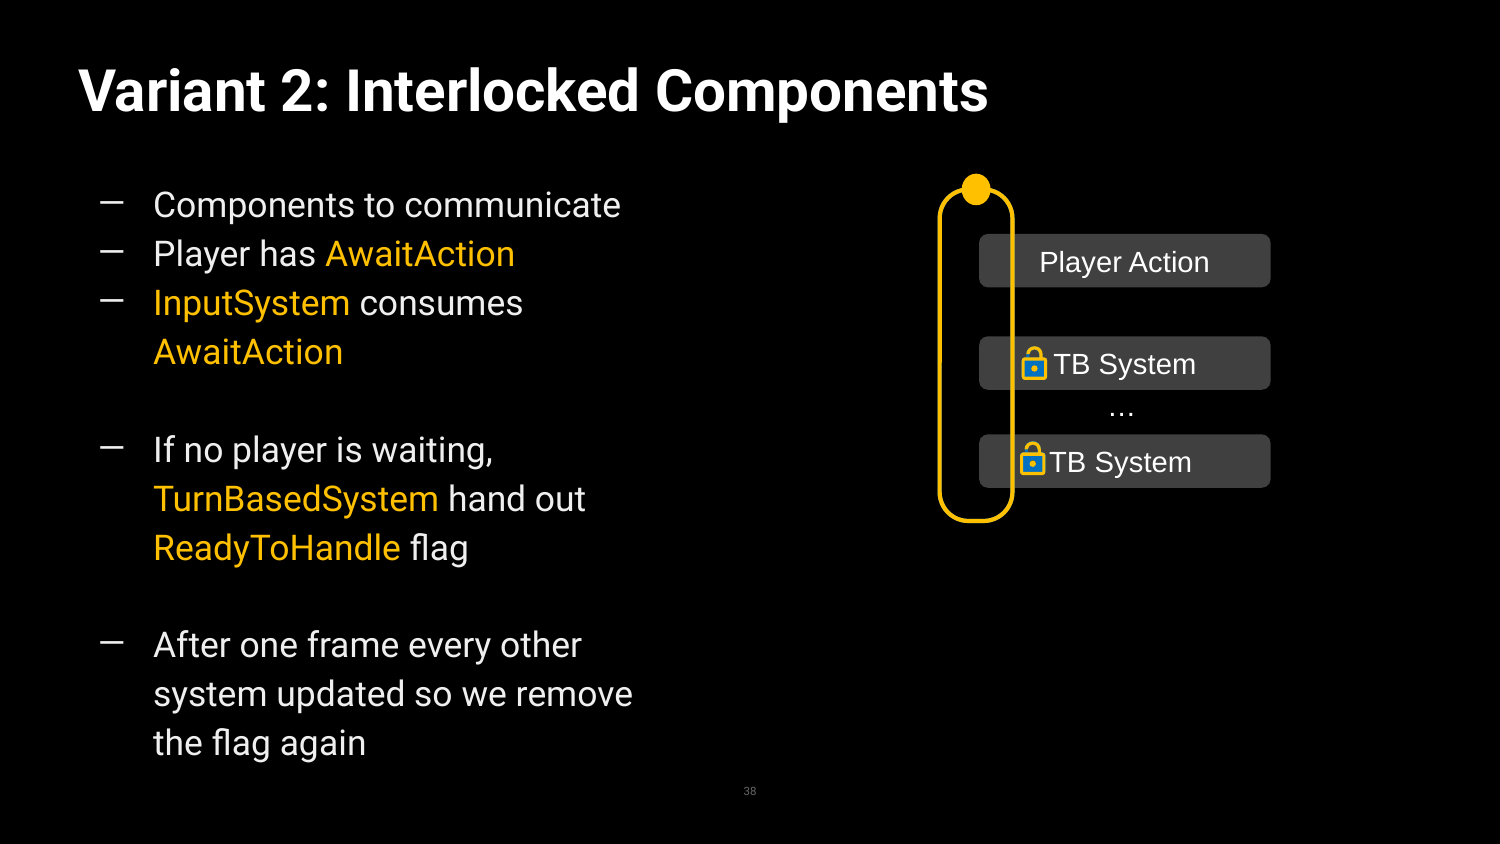

# Variant 2: Interlocked Components
Components to communicate
Player has AwaitAction
InputSystem consumes AwaitAction

If no player is waiting, TurnBasedSystem hand out ReadyToHandle flag

After one frame every other system updated so we remove the flag again

Player Action
TB System

…
TB System

38